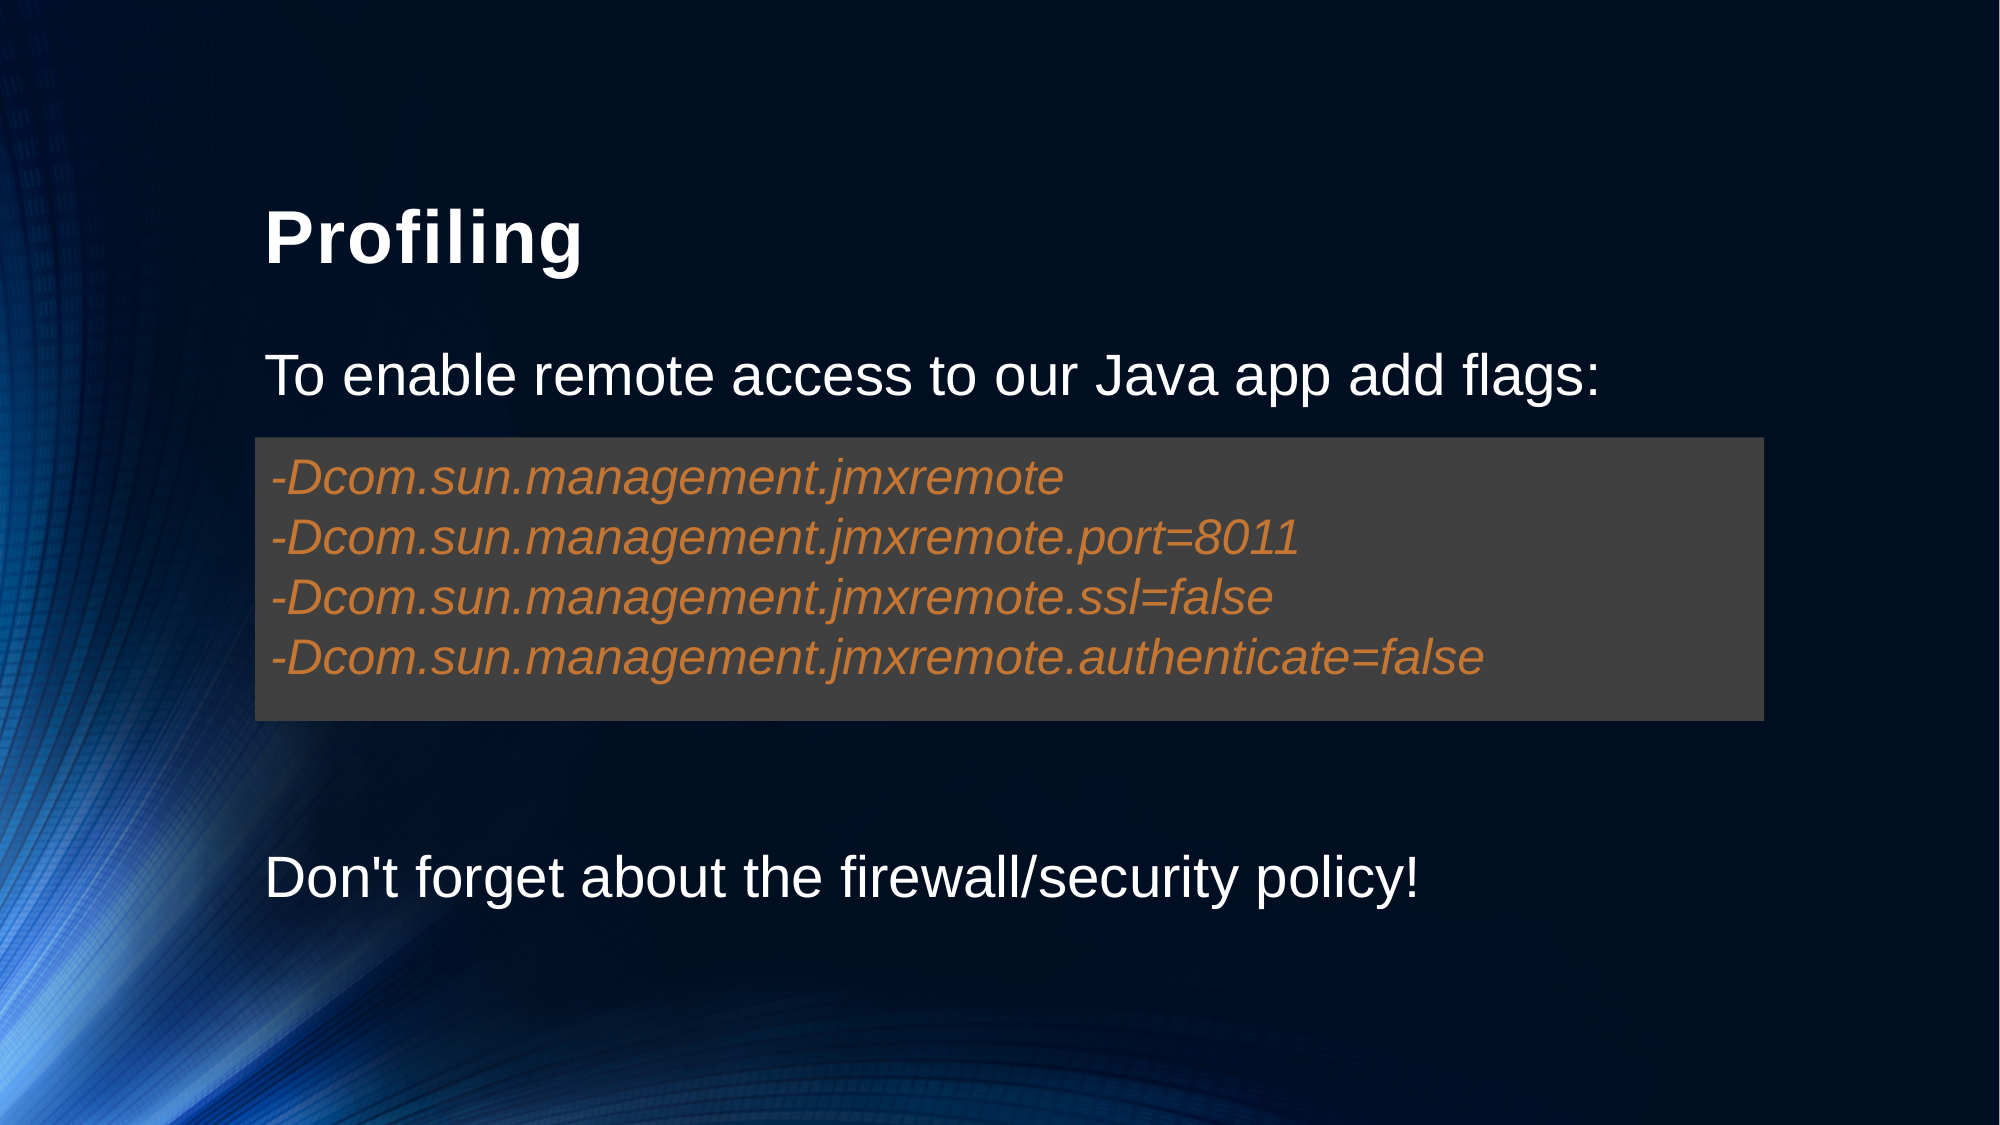

# Profiling

To enable remote access to our Java app add flags:

Don't forget about the firewall/security policy!
-Dcom.sun.management.jmxremote
-Dcom.sun.management.jmxremote.port=8011
-Dcom.sun.management.jmxremote.ssl=false
-Dcom.sun.management.jmxremote.authenticate=false